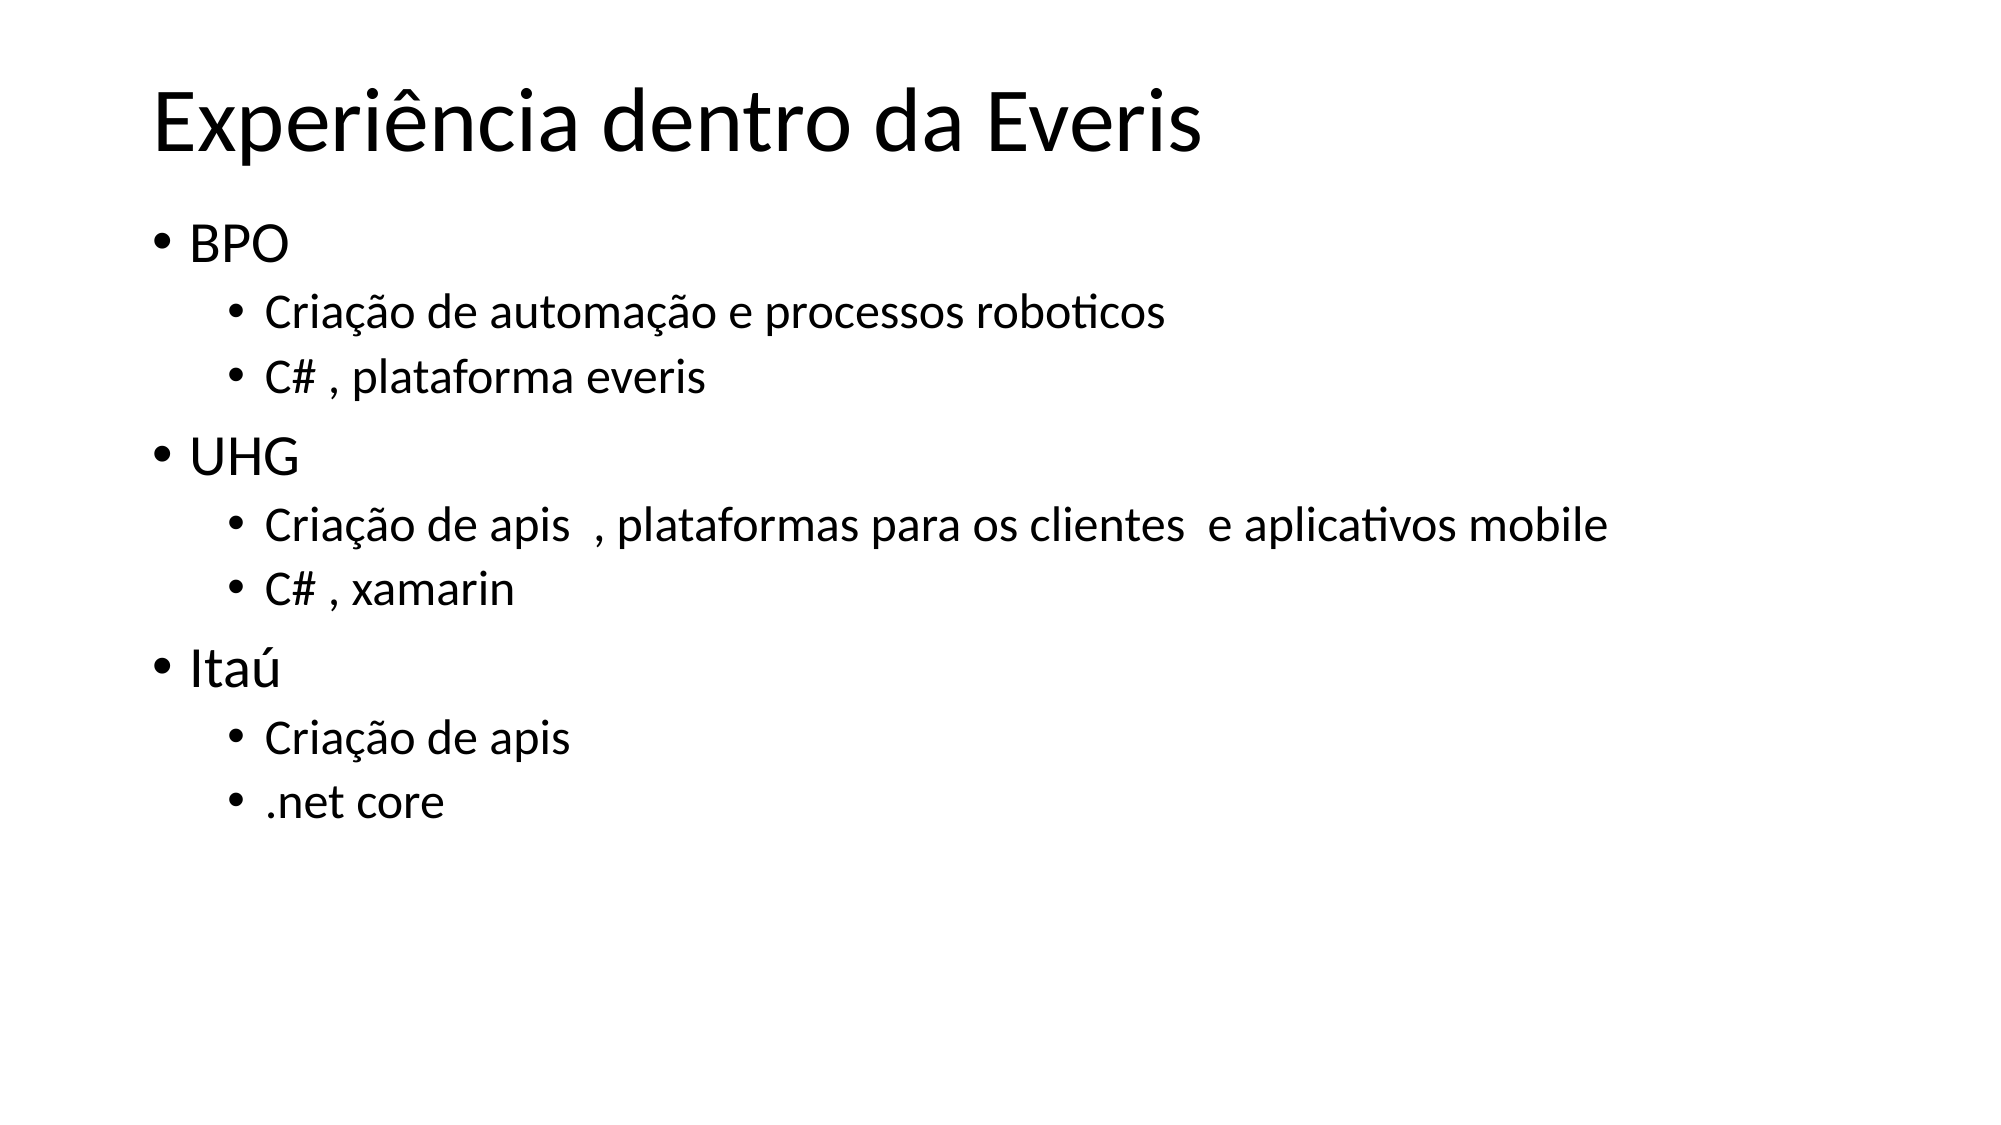

# Experiência dentro da Everis
BPO
Criação de automação e processos roboticos
C# , plataforma everis
UHG
Criação de apis  , plataformas para os clientes  e aplicativos mobile
C# , xamarin
Itaú
Criação de apis
.net core